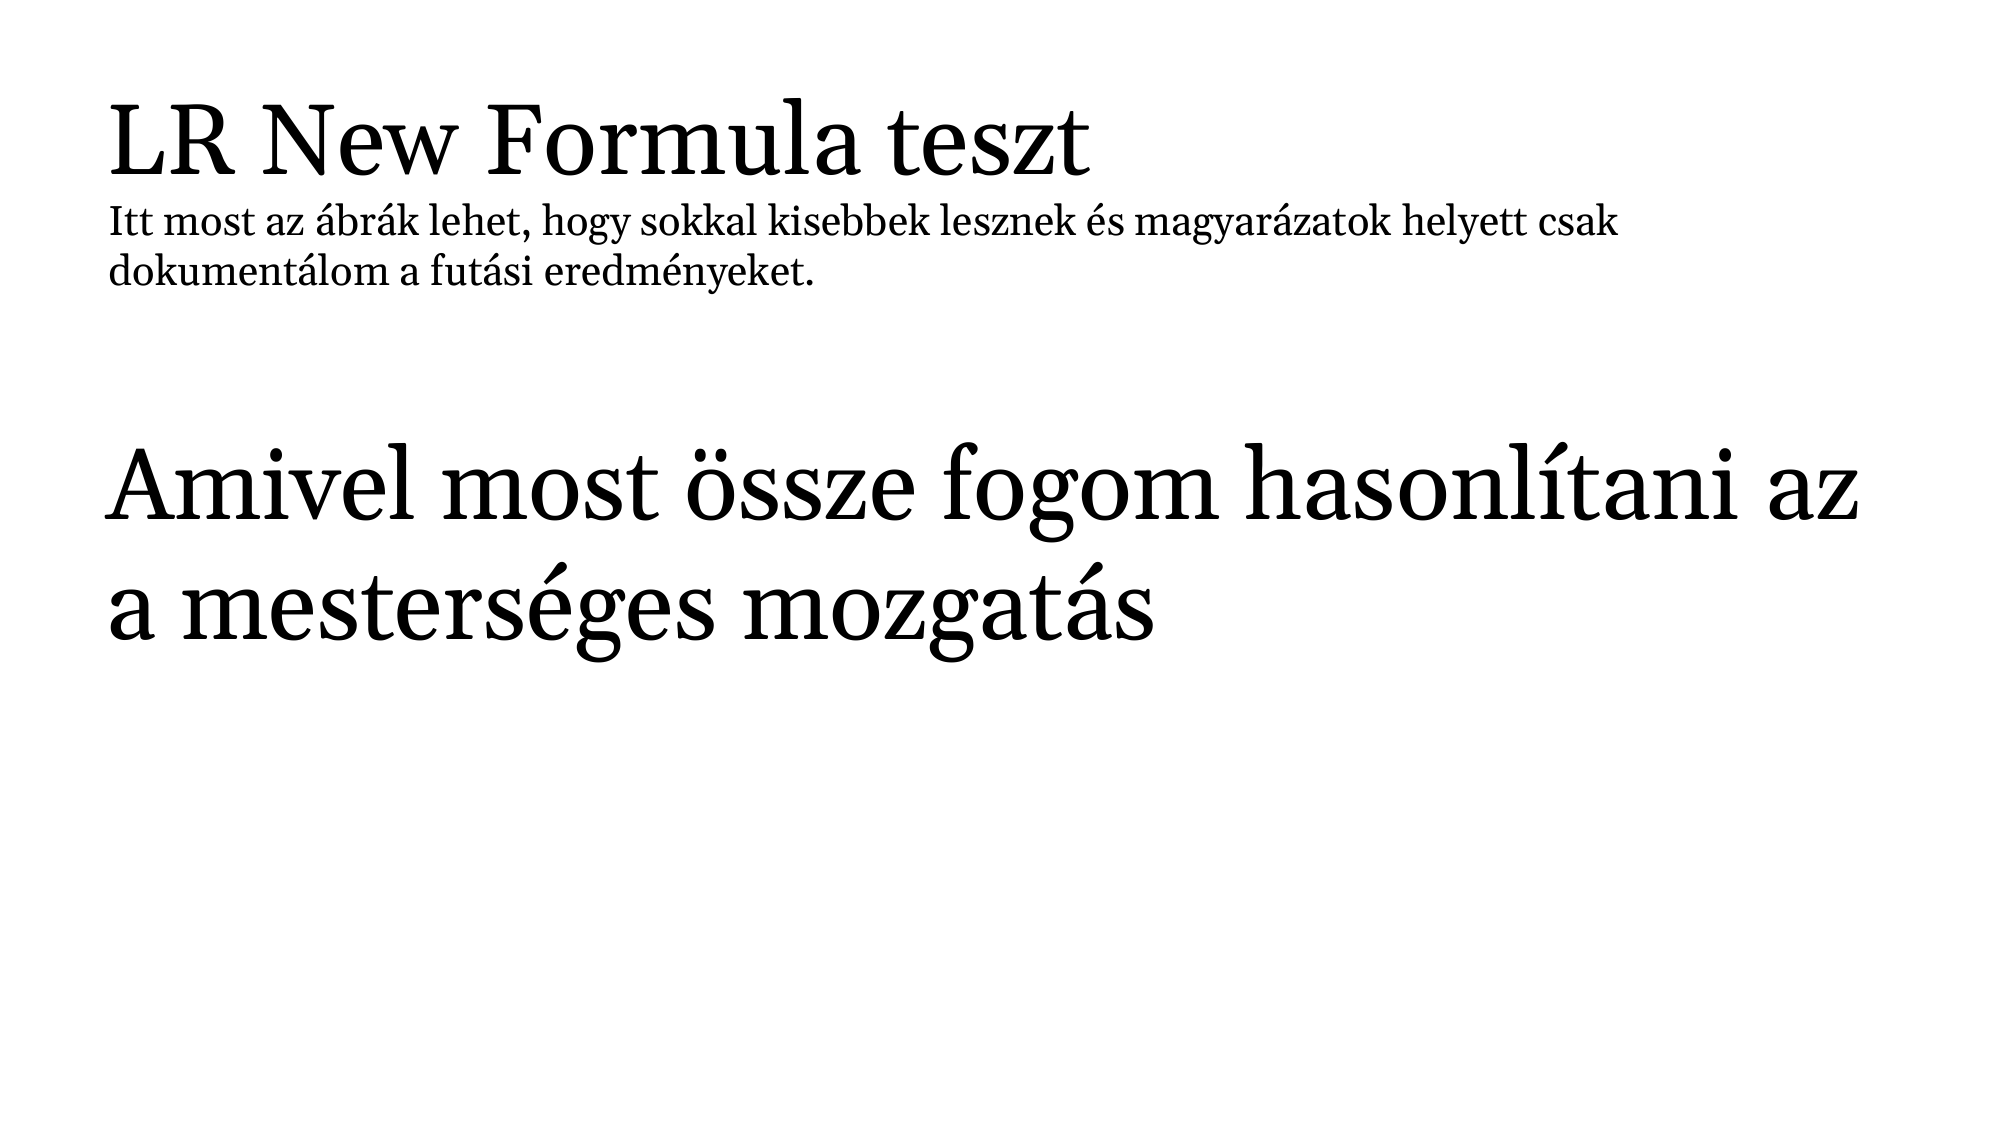

LR New Formula teszt
Itt most az ábrák lehet, hogy sokkal kisebbek lesznek és magyarázatok helyett csak dokumentálom a futási eredményeket.
Amivel most össze fogom hasonlítani az a mesterséges mozgatás